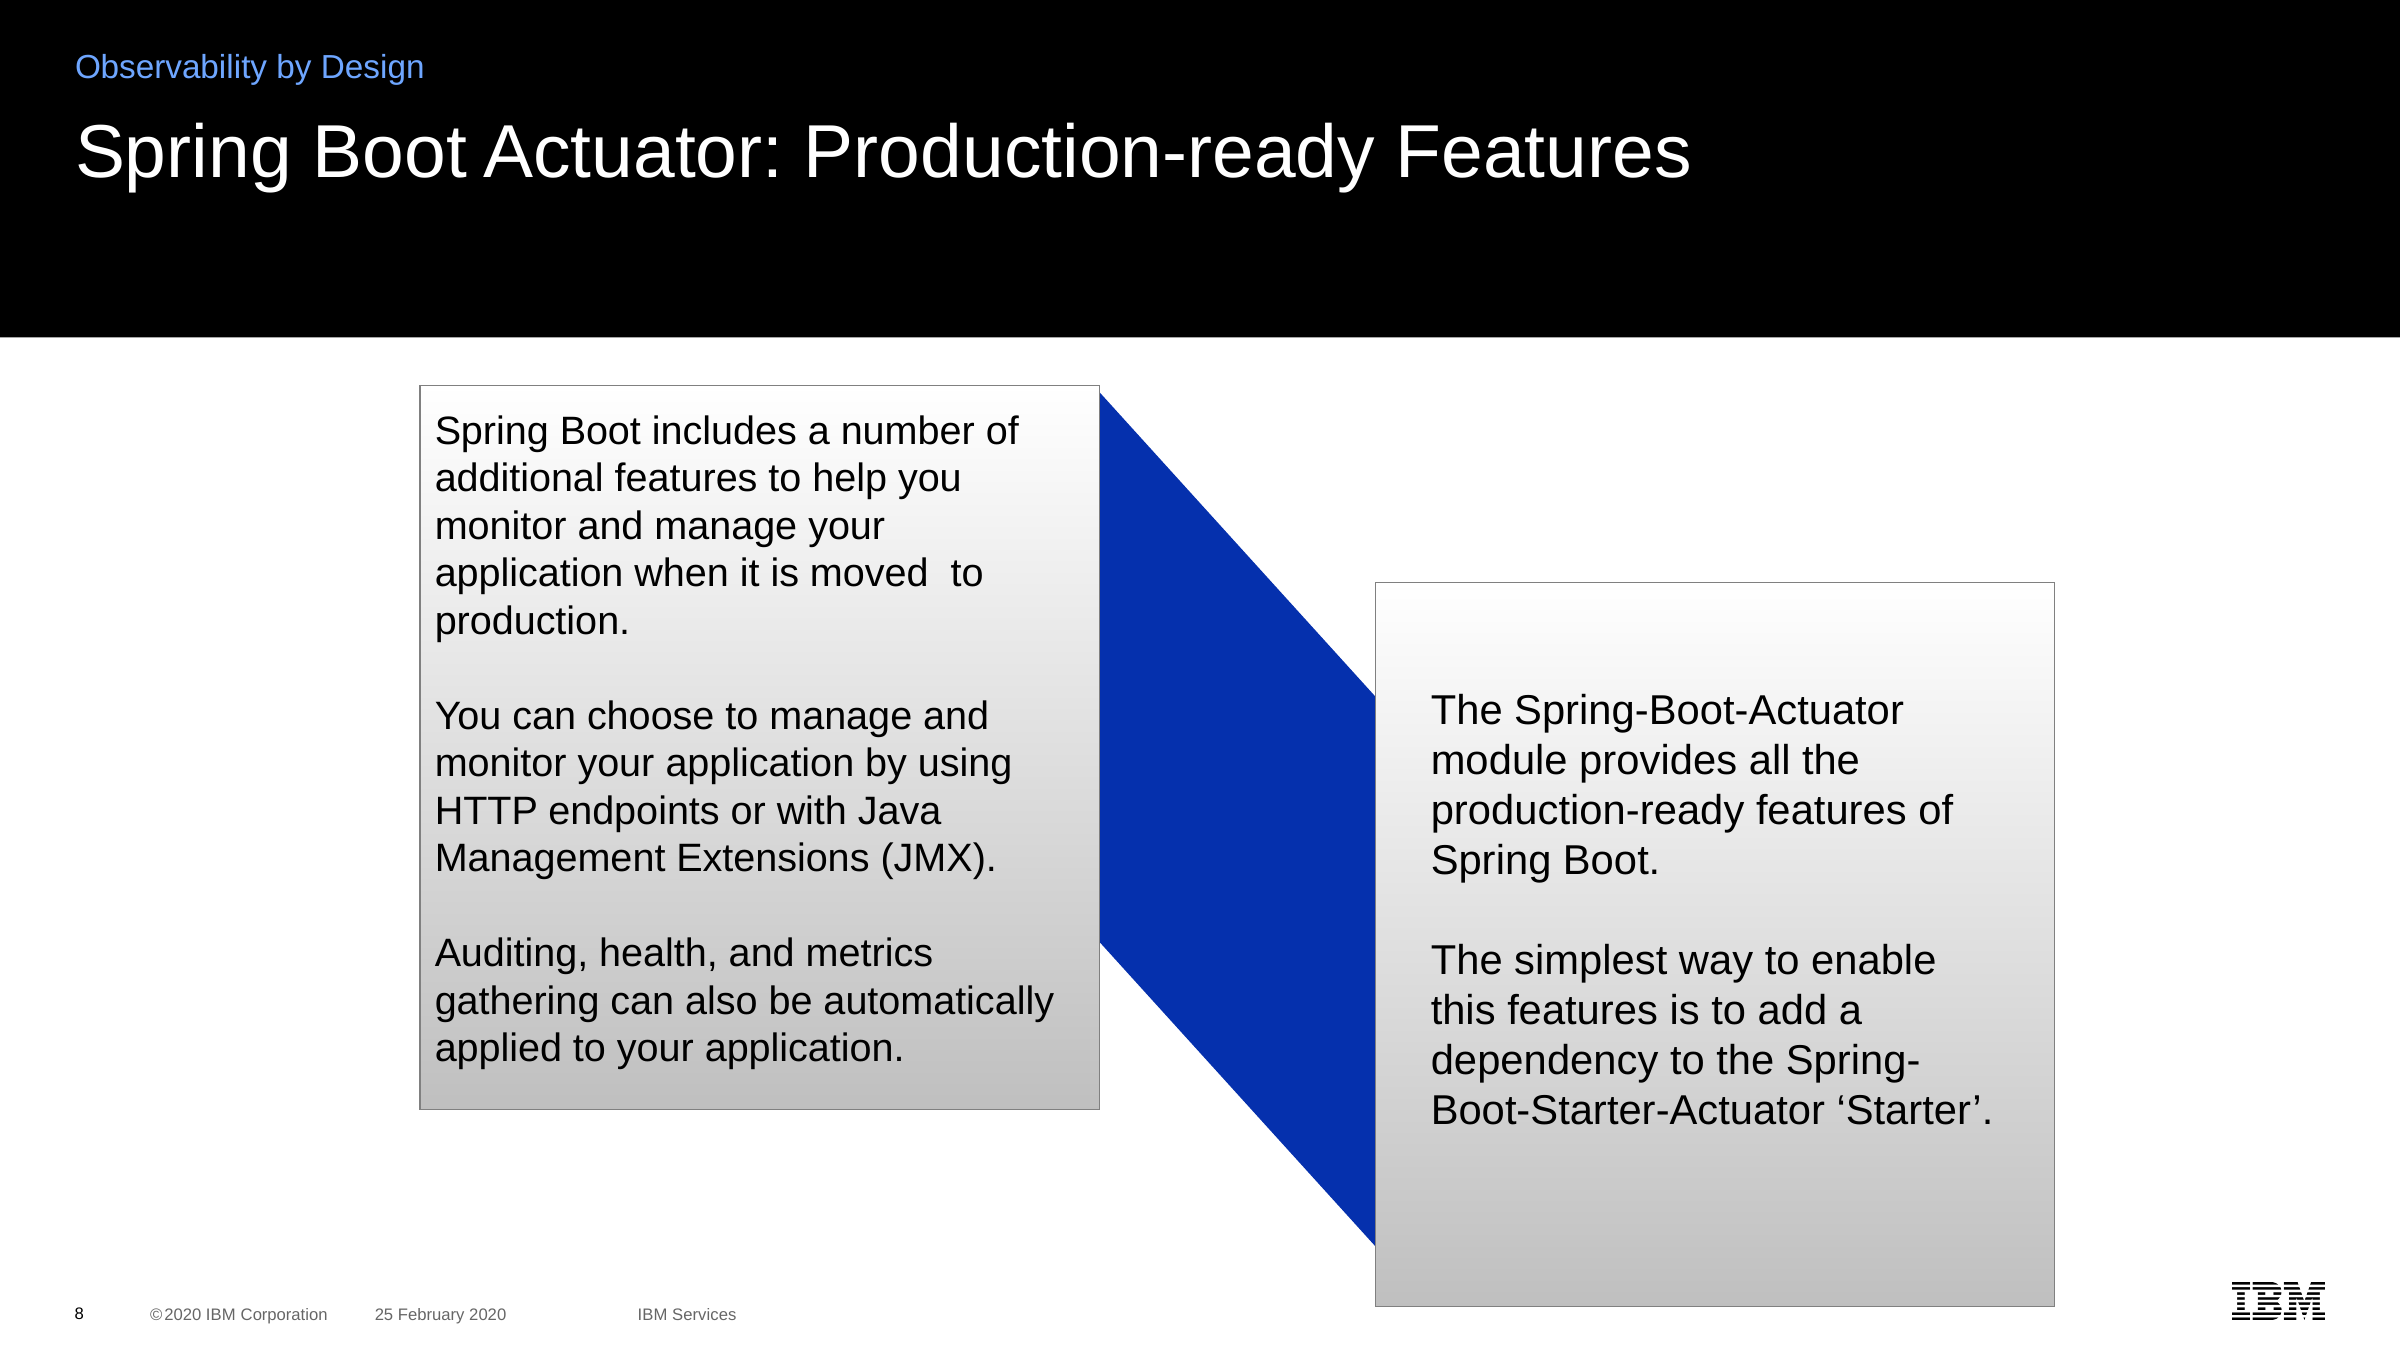

Observability by Design
# Spring Boot Actuator: Production-ready Features

Spring Boot includes a number of additional features to help you monitor and manage your application when it is moved  to production.
You can choose to manage and monitor your application by using HTTP endpoints or with Java Management Extensions (JMX).
Auditing, health, and metrics gathering can also be automatically applied to your application.

The Spring-Boot-Actuator module provides all the production-ready features of Spring Boot.
The simplest way to enable this features is to add a dependency to the Spring-Boot-Starter-Actuator ‘Starter’.